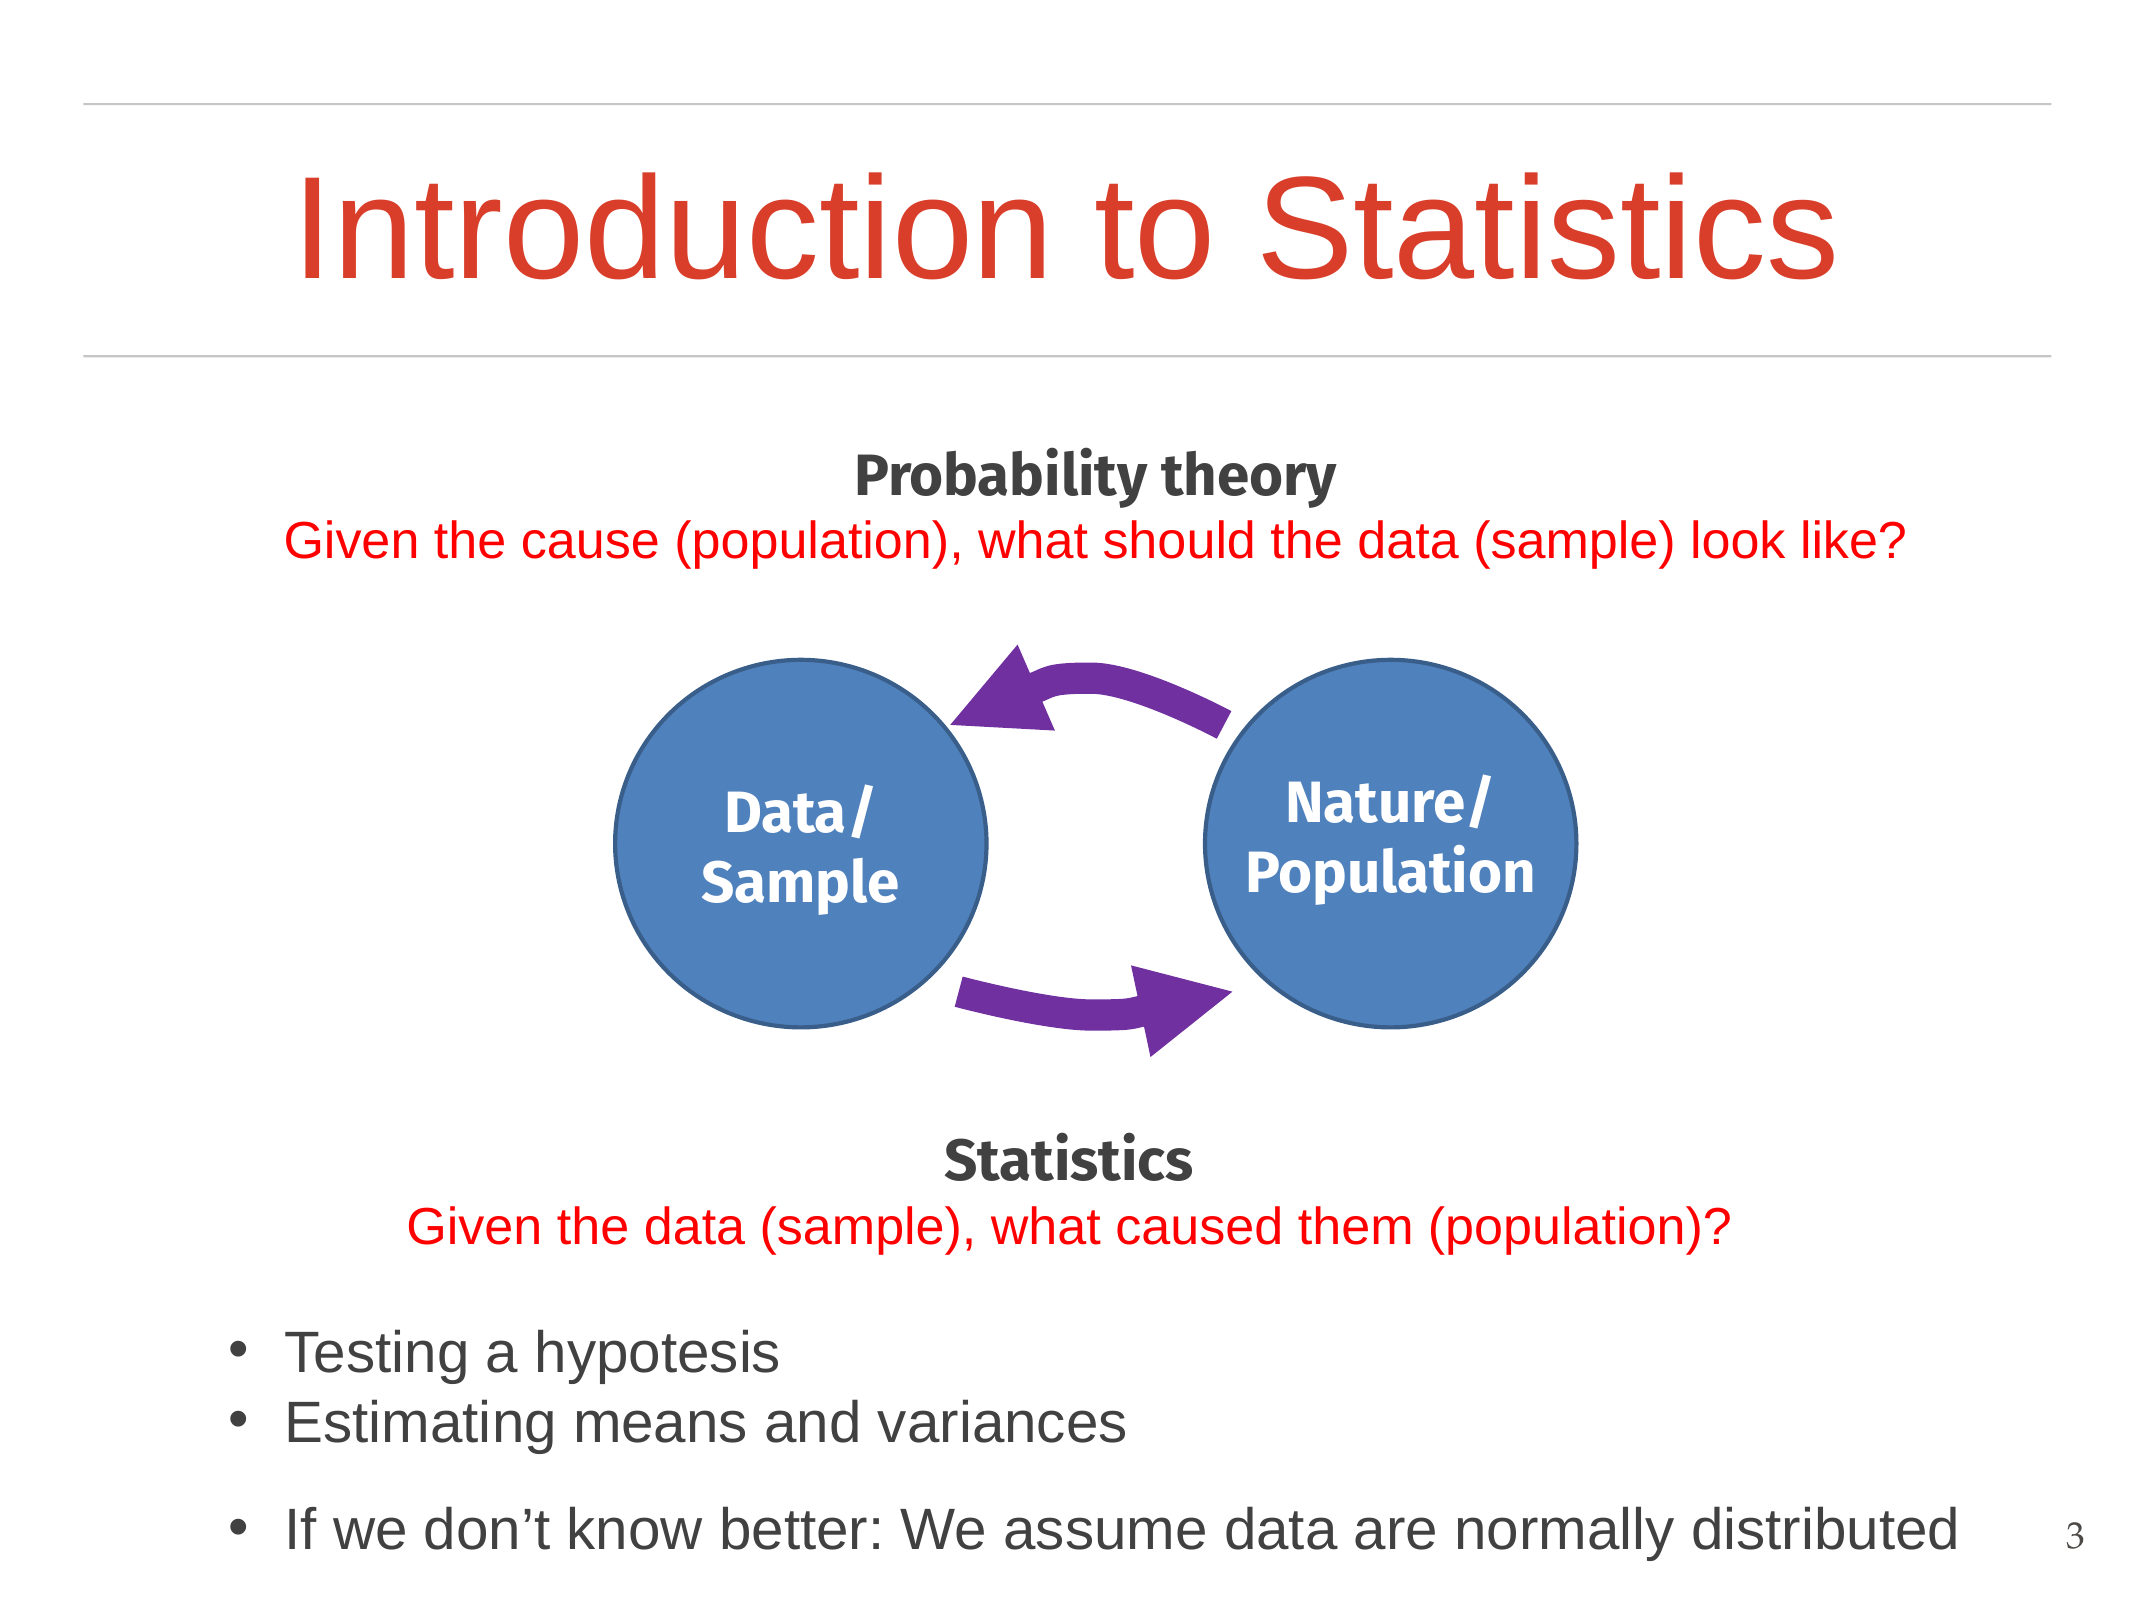

# Introduction to Statistics
Probability theory
Given the cause (population), what should the data (sample) look like?

Nature/
Population
Data/
Sample

Statistics
Given the data (sample), what caused them (population)?
Testing a hypotesis
Estimating means and variances
If we don’t know better: We assume data are normally distributed
3